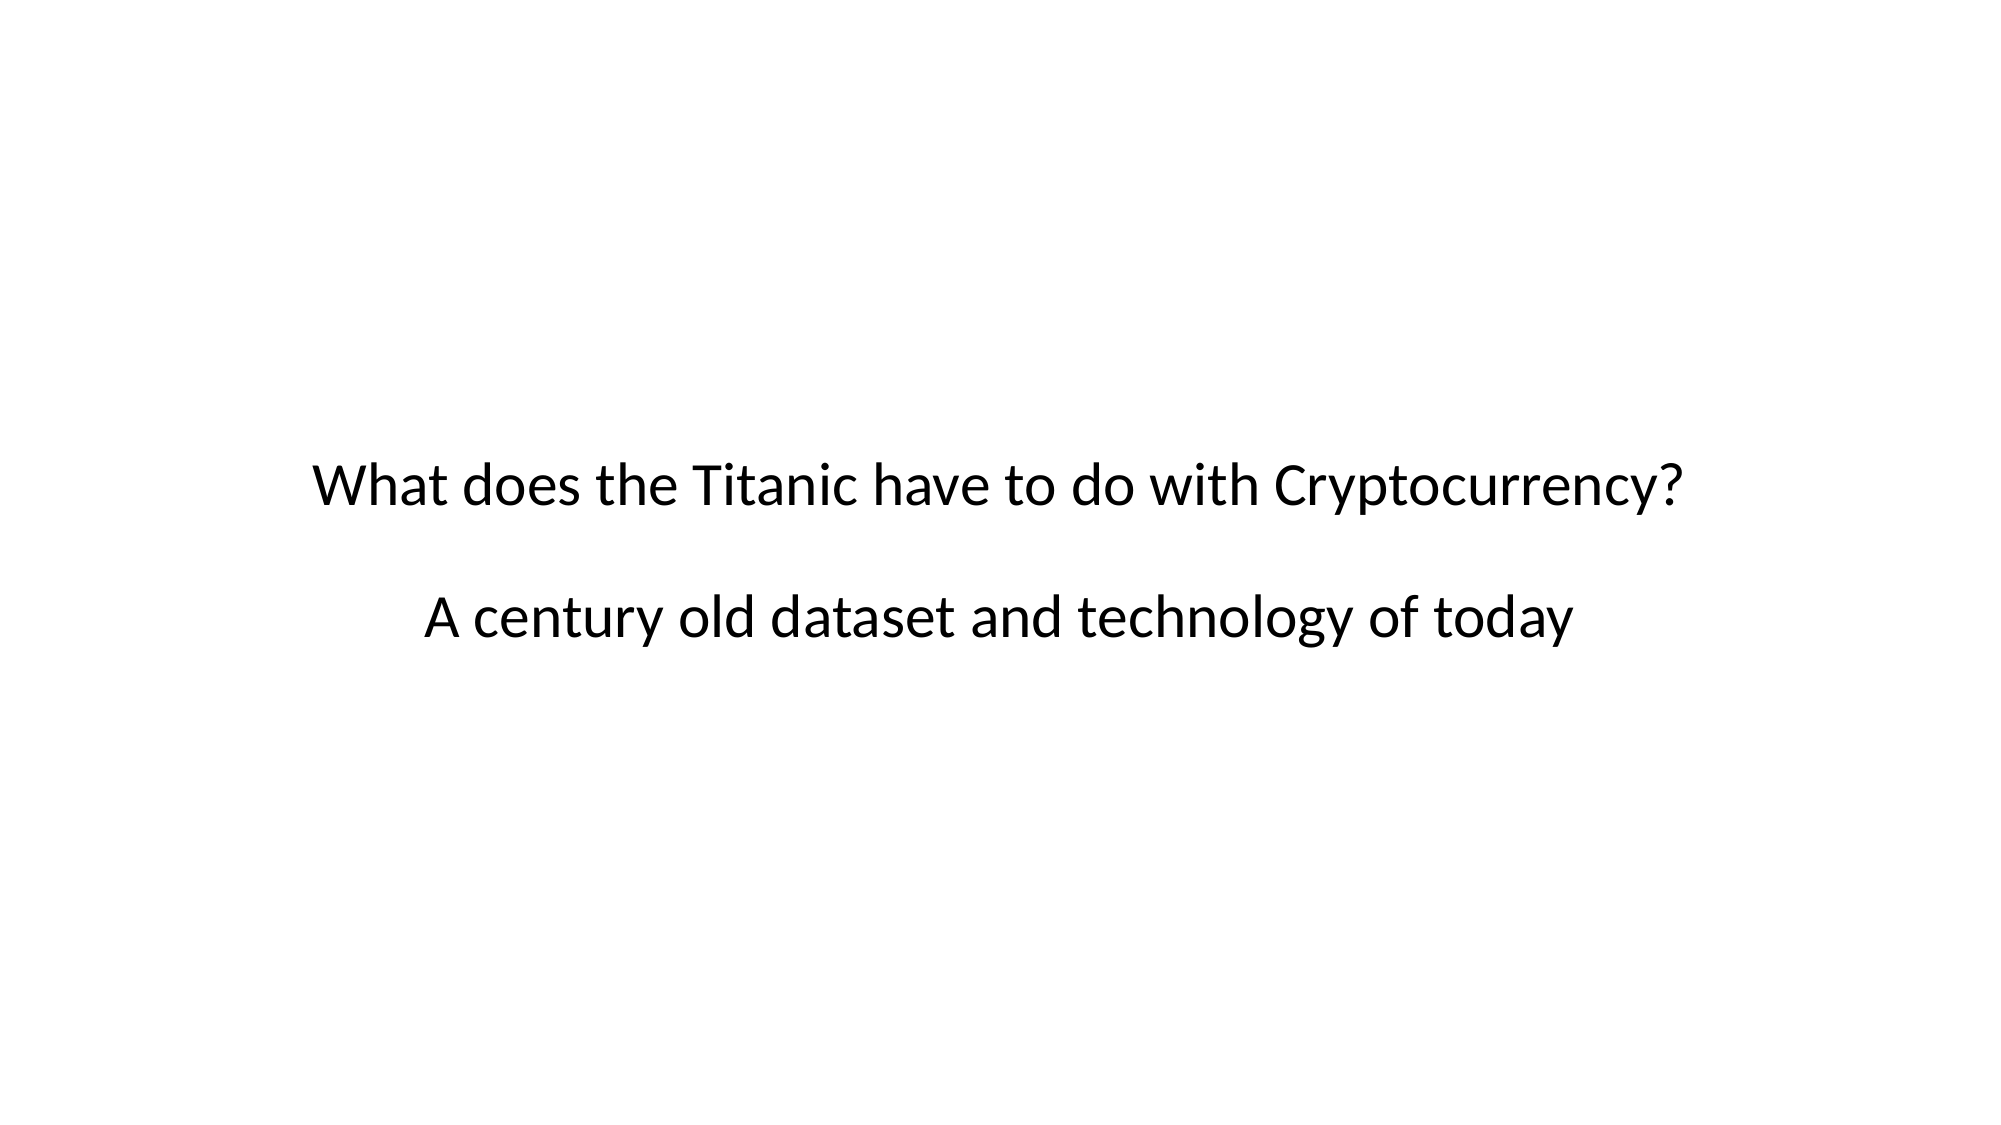

# What does the Titanic have to do with Cryptocurrency? A century old dataset and technology of today